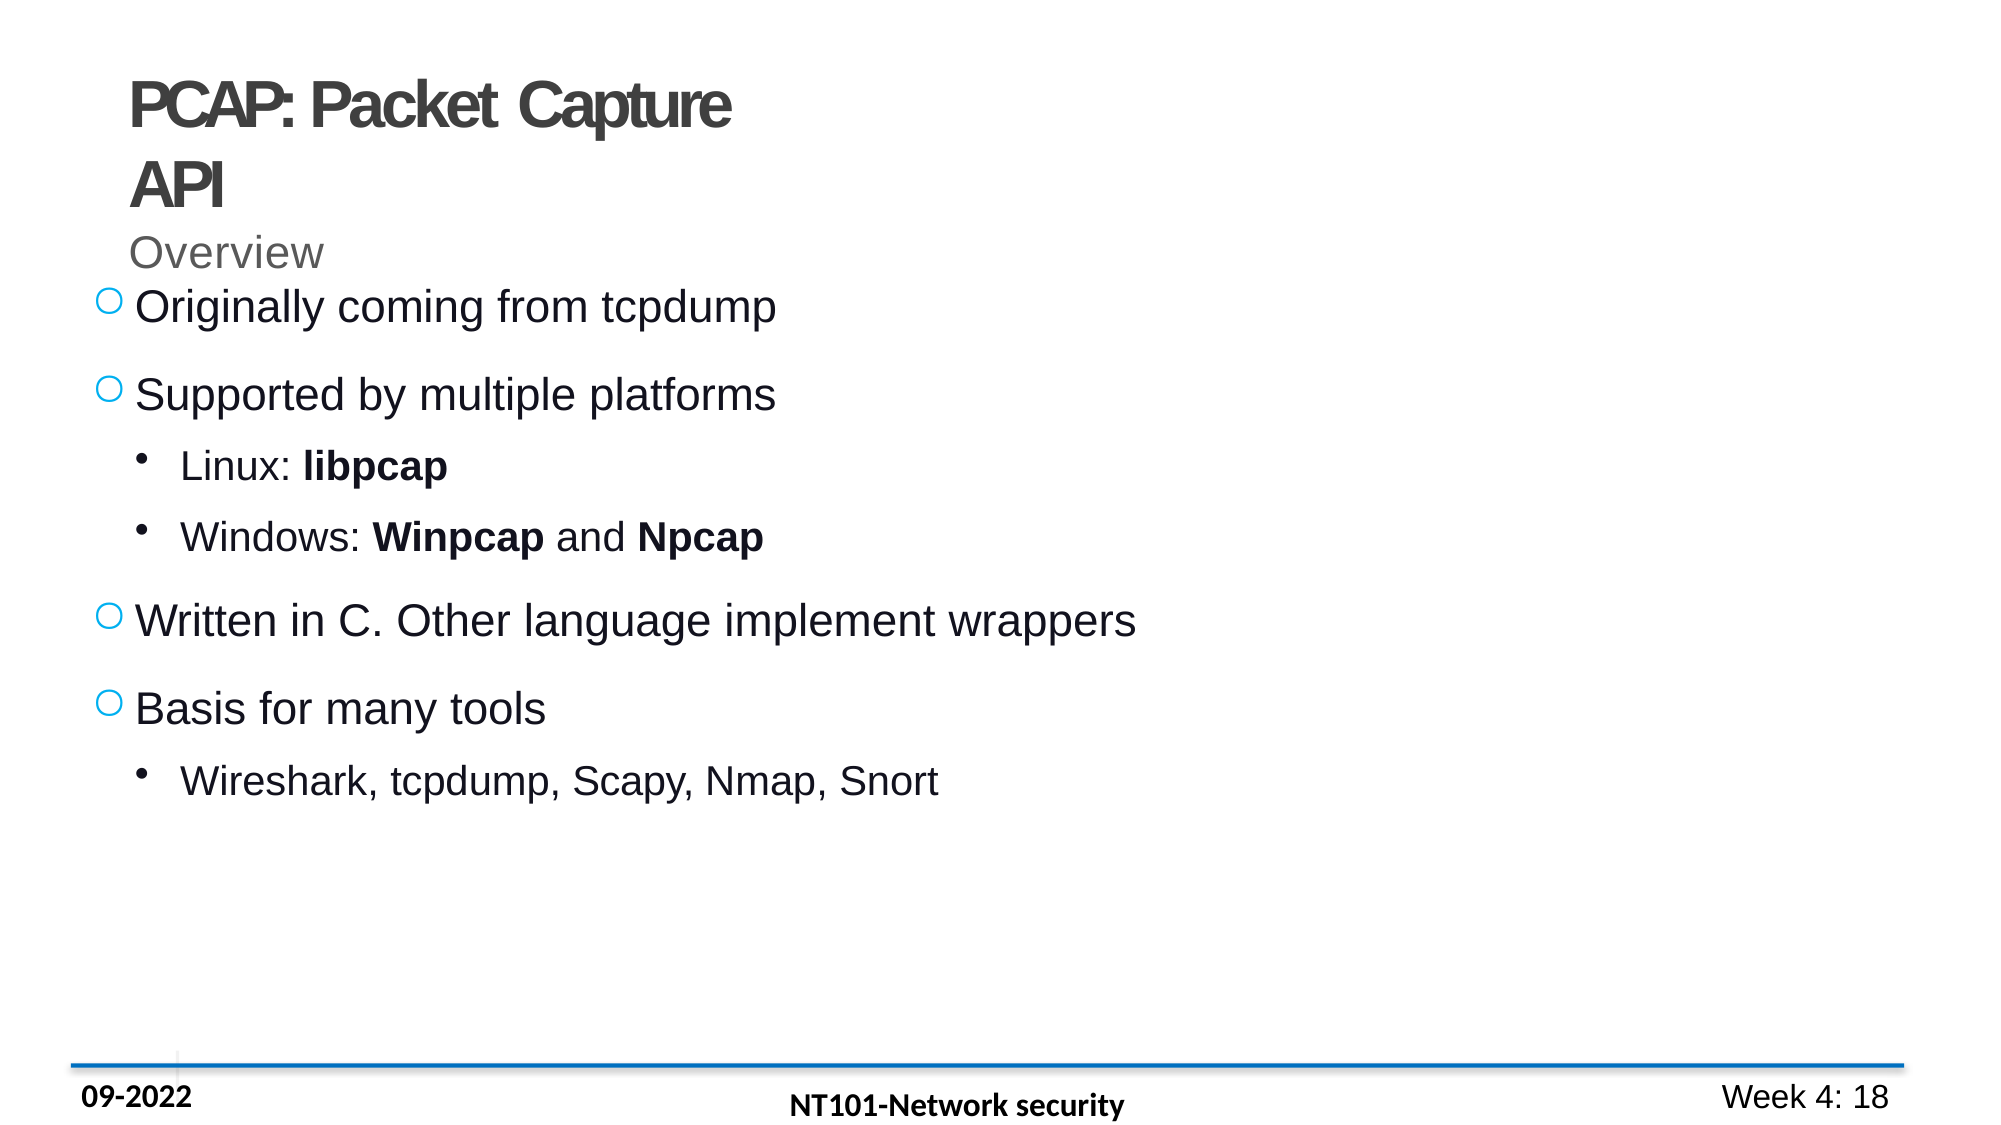

# PCAP: Packet Capture API
Overview
Originally coming from tcpdump
Supported by multiple platforms
Linux: libpcap
Windows: Winpcap and Npcap
Written in C. Other language implement wrappers
Basis for many tools
Wireshark, tcpdump, Scapy, Nmap, Snort